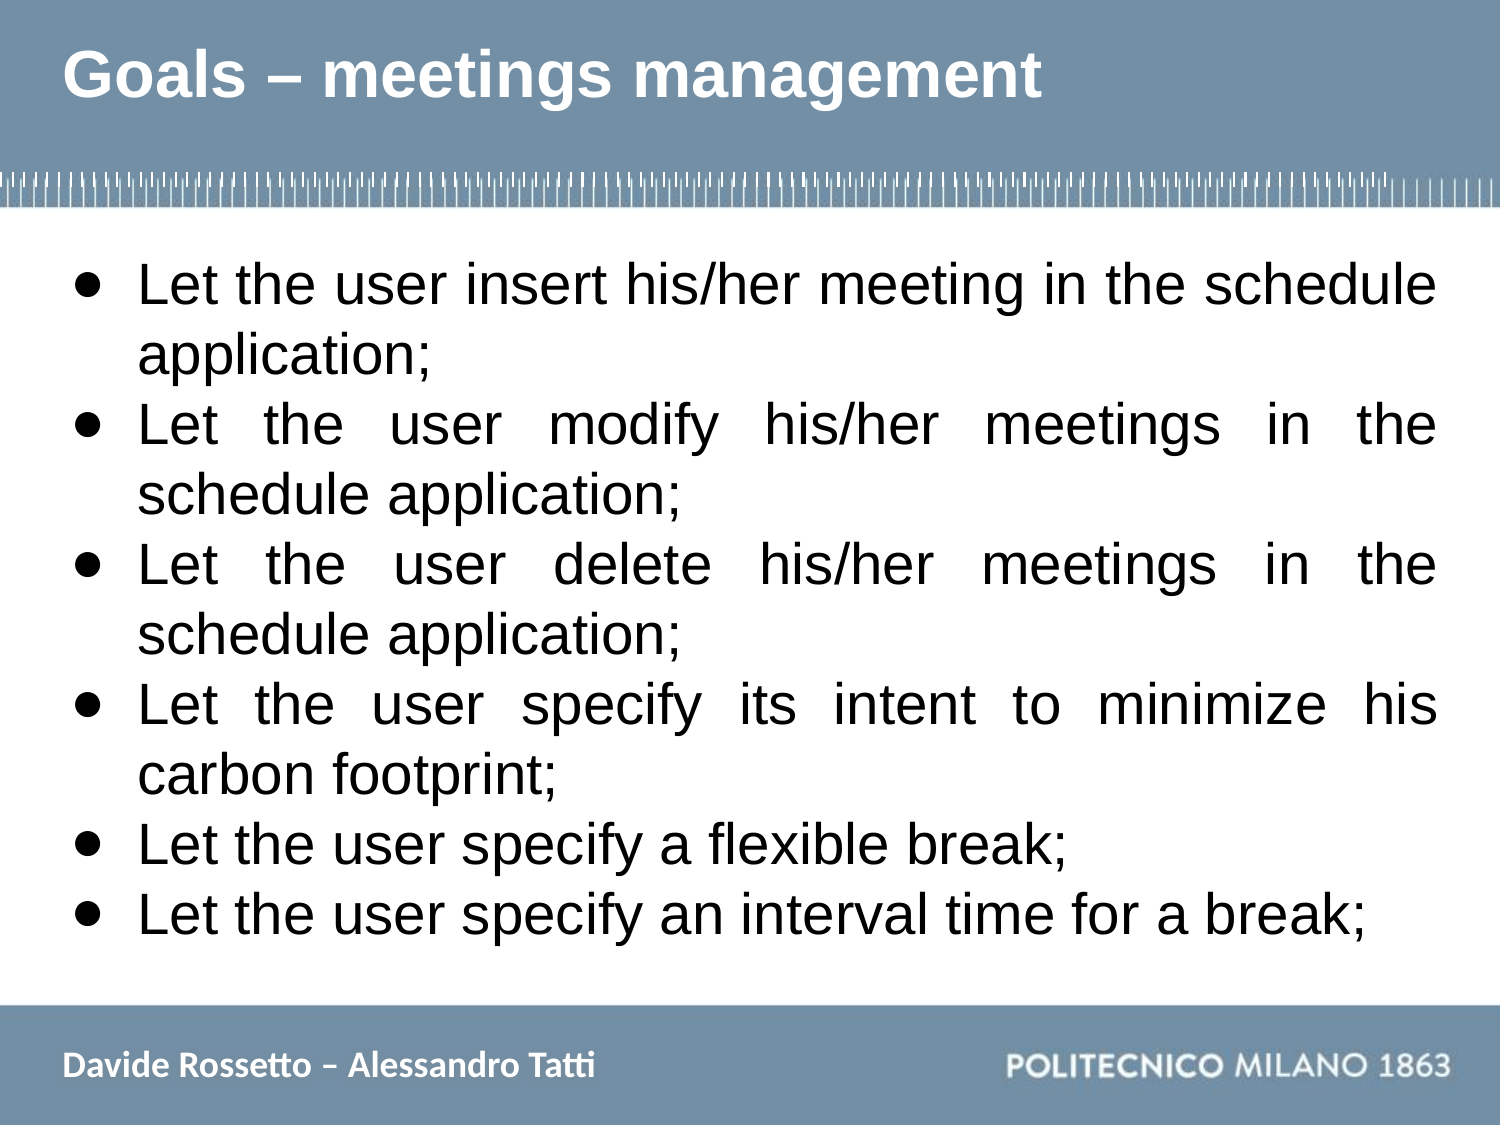

# Goals – meetings management
Let the user insert his/her meeting in the schedule application;
Let the user modify his/her meetings in the schedule application;
Let the user delete his/her meetings in the schedule application;
Let the user specify its intent to minimize his carbon footprint;
Let the user specify a flexible break;
Let the user specify an interval time for a break;
Davide Rossetto – Alessandro Tatti